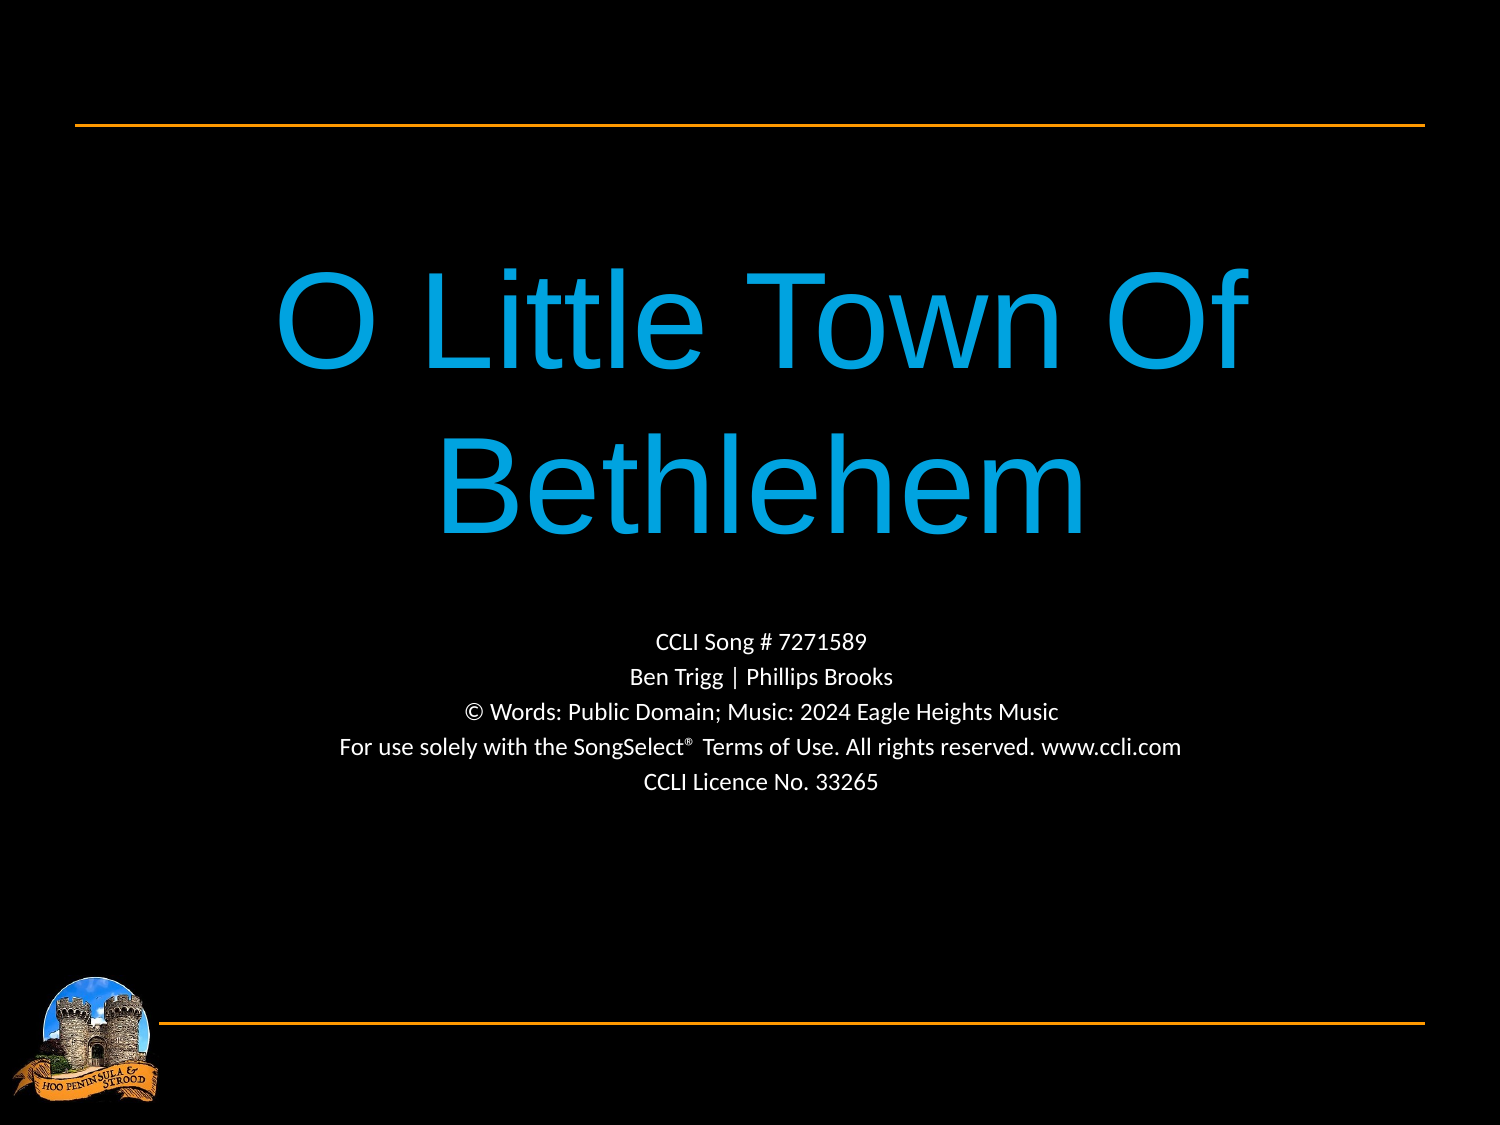

O Little Town Of Bethlehem
CCLI Song # 7271589
Ben Trigg | Phillips Brooks
© Words: Public Domain; Music: 2024 Eagle Heights Music
For use solely with the SongSelect® Terms of Use. All rights reserved. www.ccli.com
CCLI Licence No. 33265